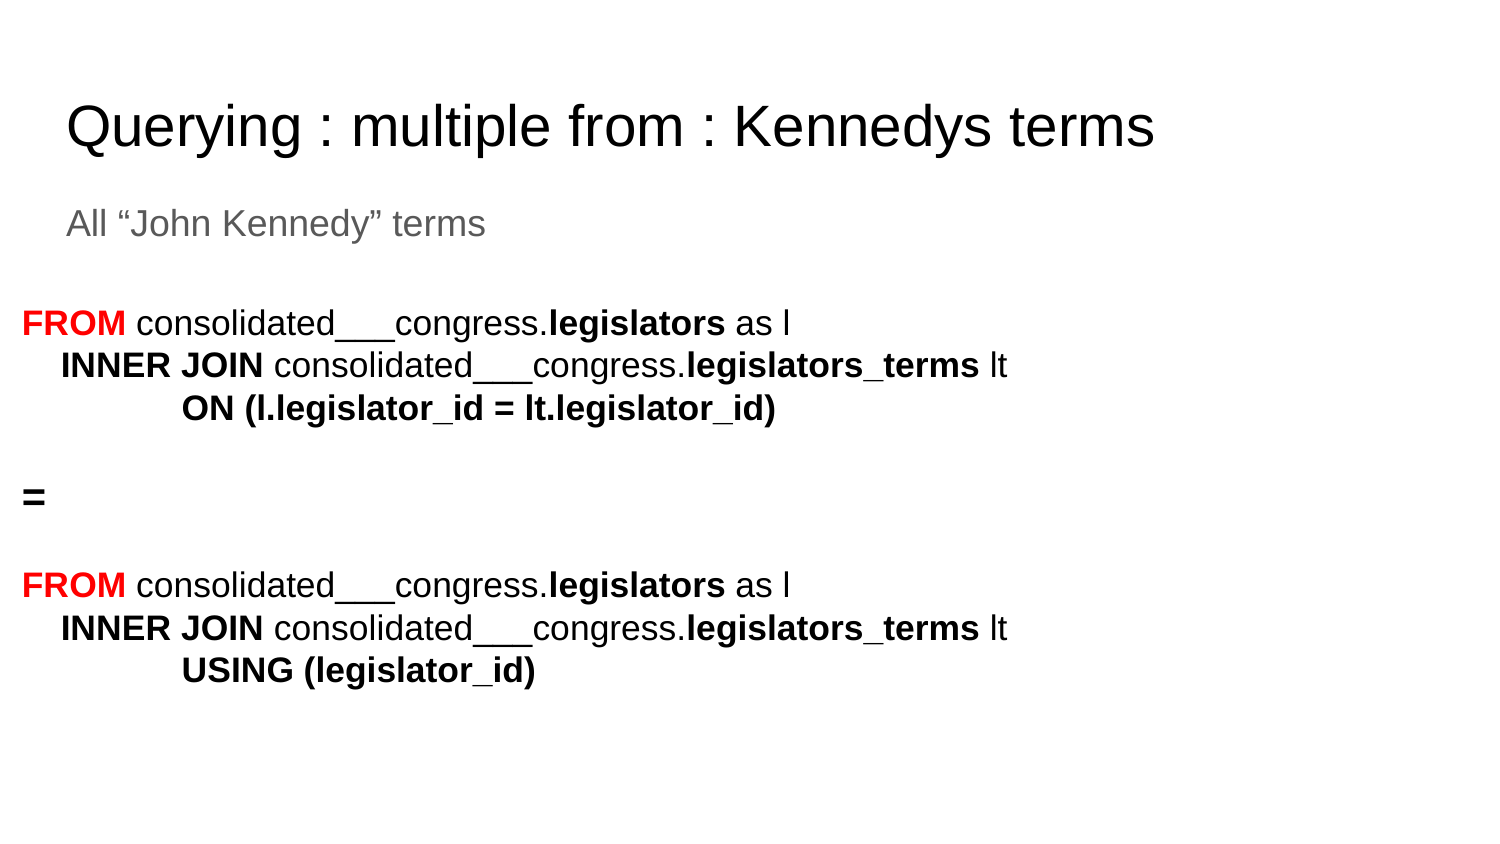

# Querying : multiple from : Kennedys terms

All “John Kennedy” terms

FROM consolidated___congress.legislators as l
    INNER JOIN consolidated___congress.legislators_terms lt
   	 ON (l.legislator_id = lt.legislator_id)

=

FROM consolidated___congress.legislators as l
    INNER JOIN consolidated___congress.legislators_terms lt
   	 USING (legislator_id)